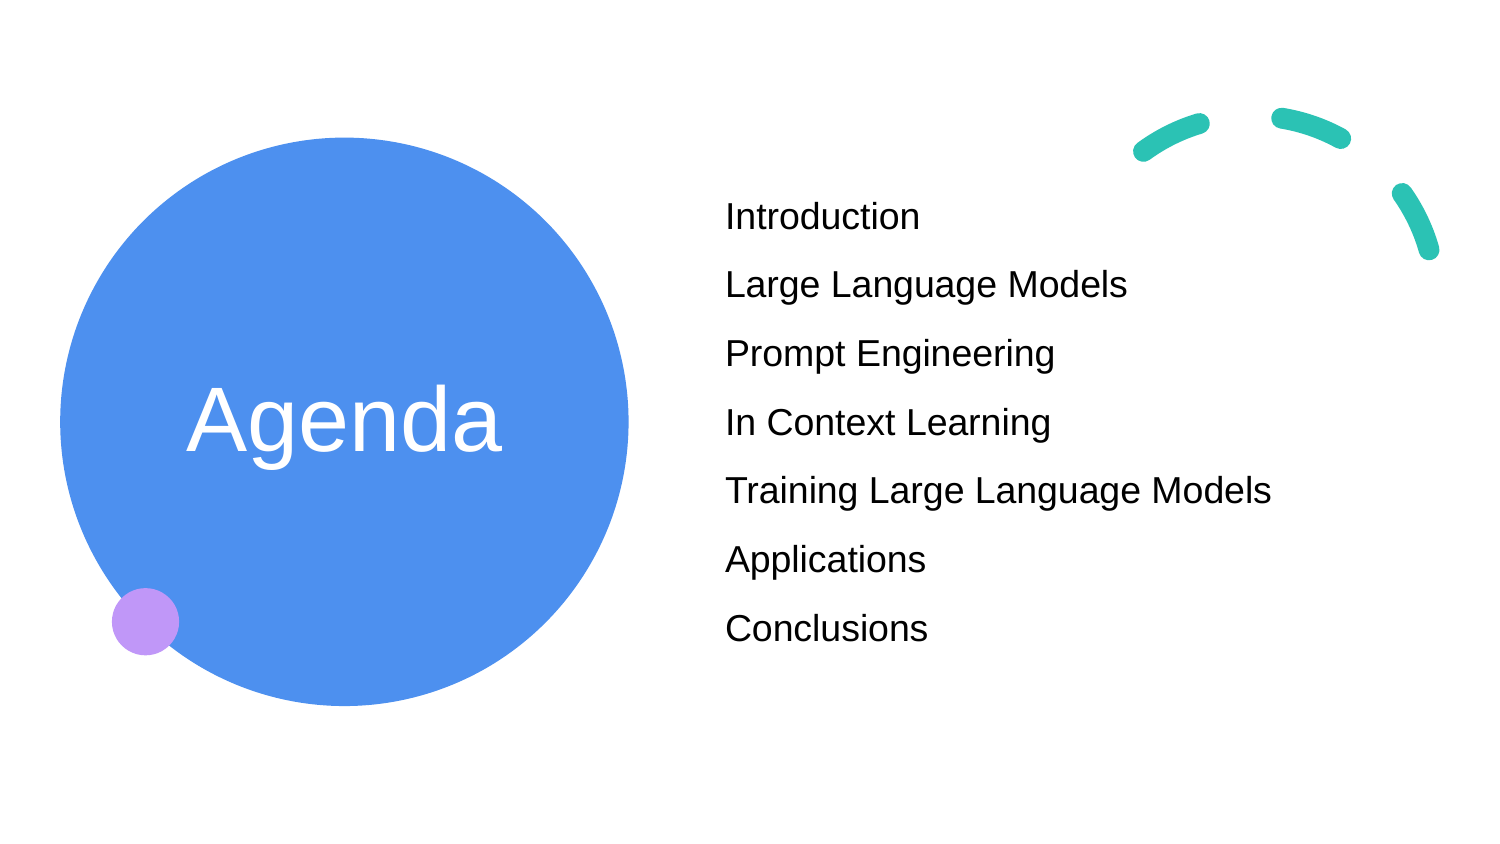

Introduction
Large Language Models
Prompt Engineering
In Context Learning
Training Large Language Models
Applications
Conclusions
# Agenda